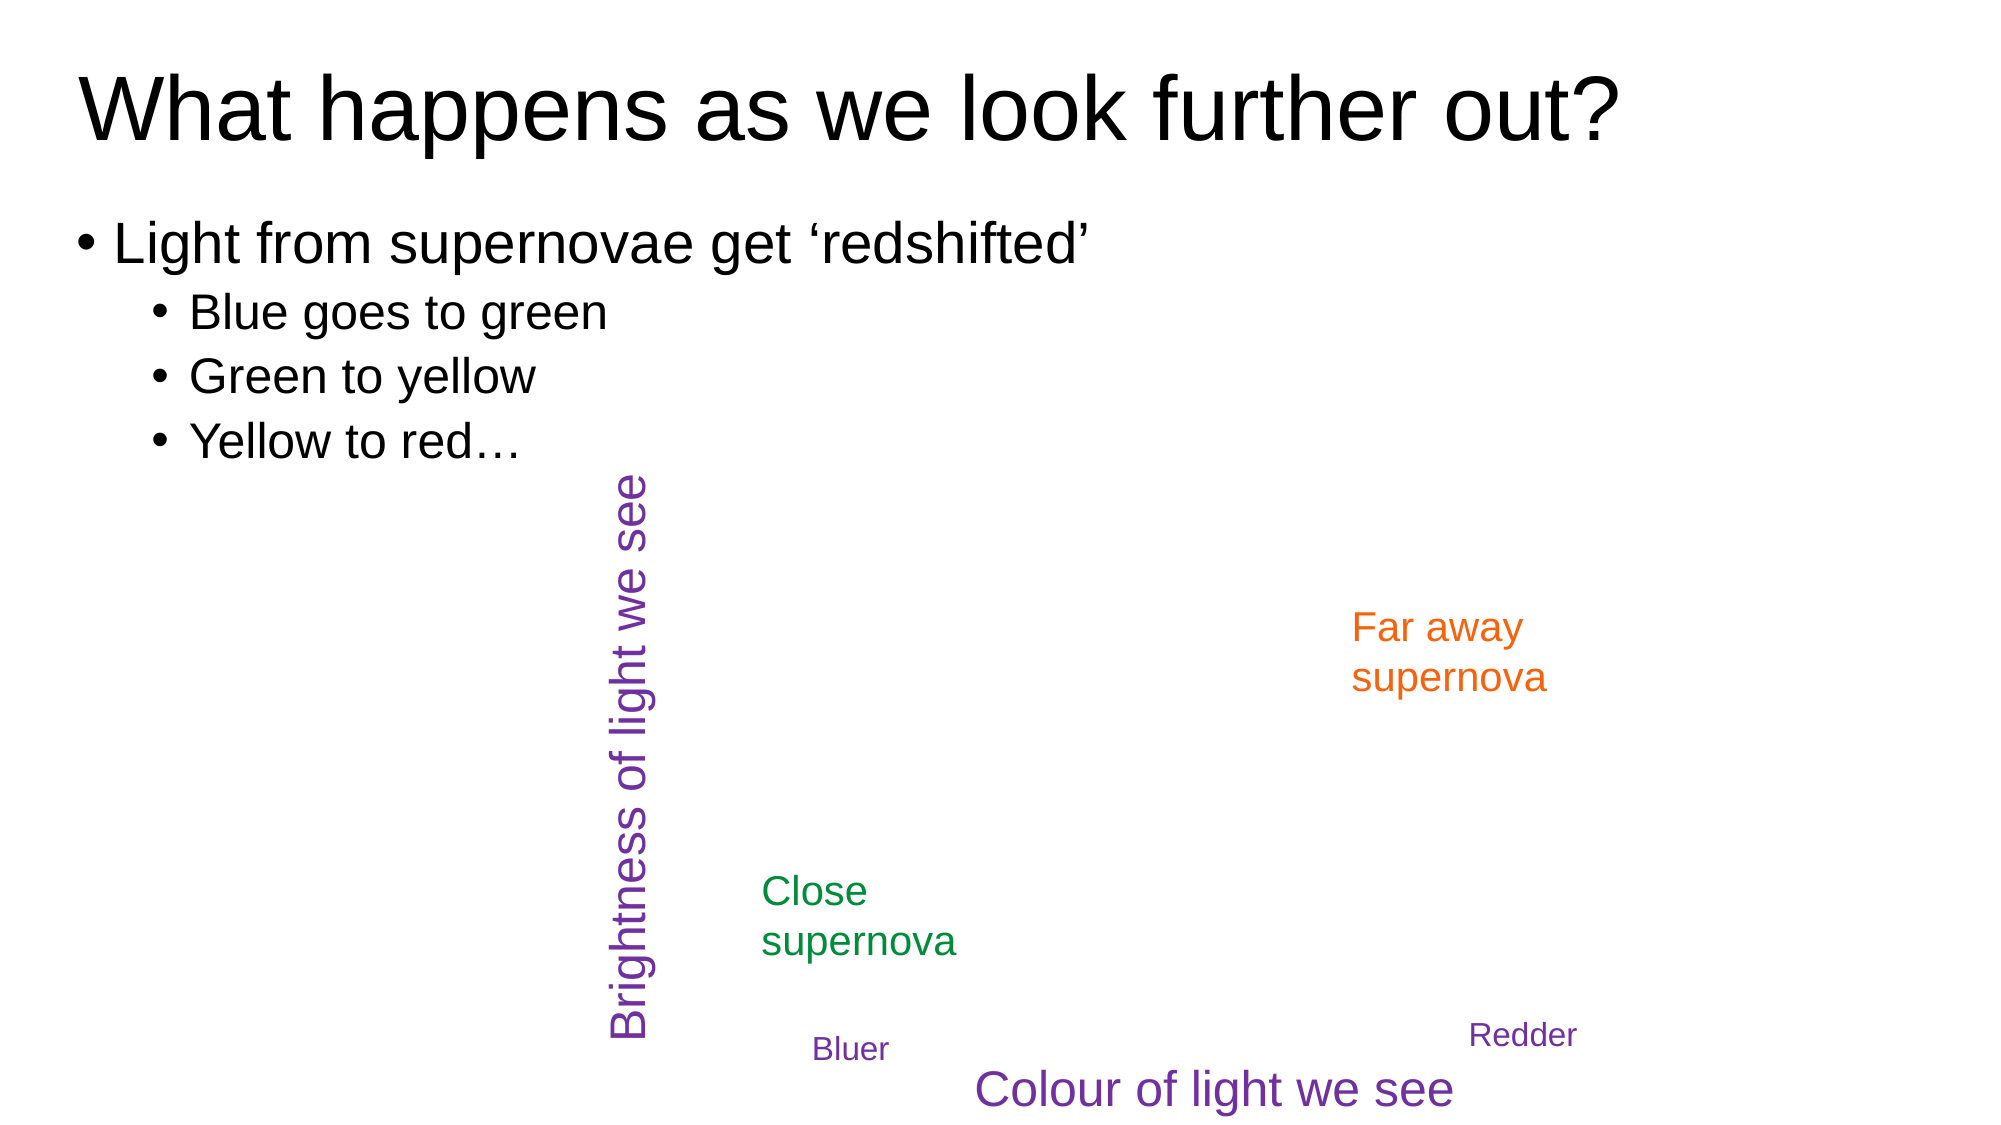

What happens as we look further out?
Light from supernovae get ‘redshifted’
Blue goes to green
Green to yellow
Yellow to red…
Far away
supernova
Brightness of light we see
Close supernova
Redder
Bluer
Colour of light we see